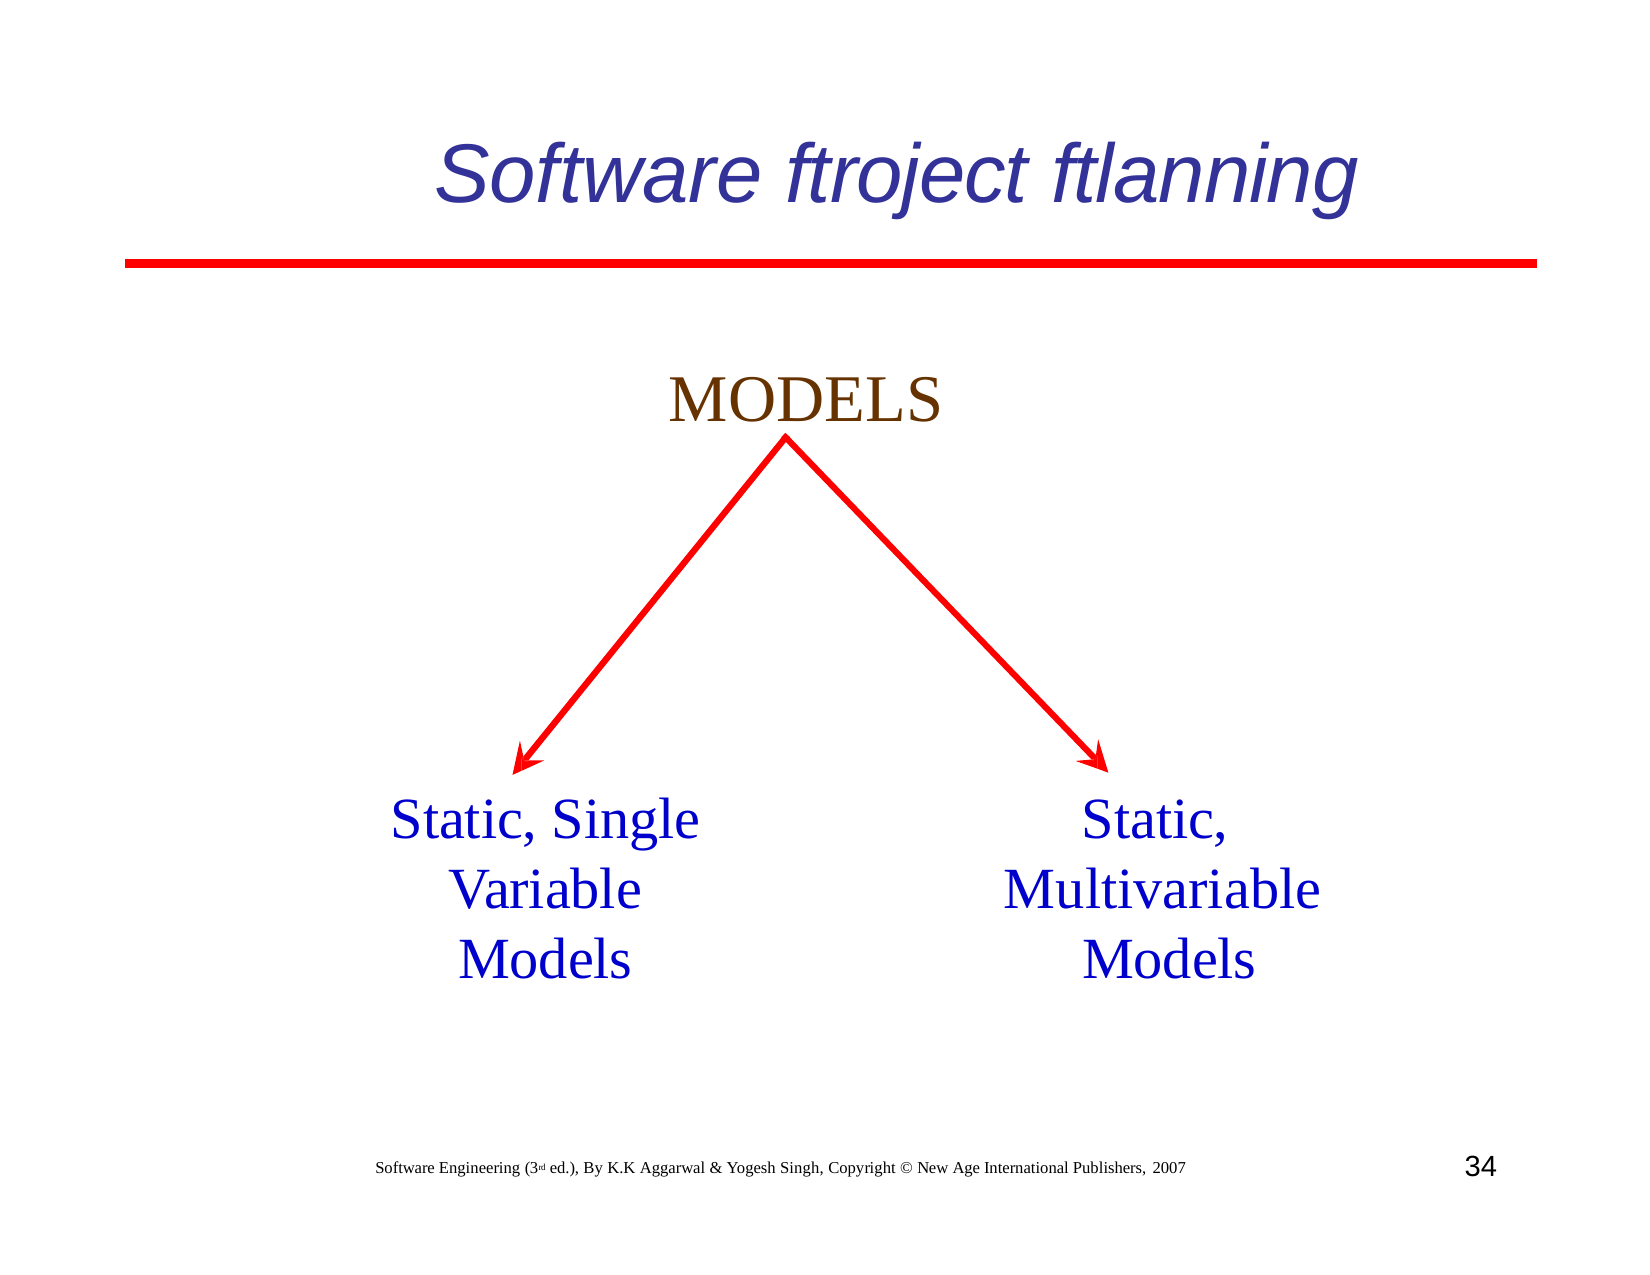

# Software ftroject ftlanning

MODELS

Static, Single  Variable  Models
Static,  Multivariable  Models
34
Software Engineering (3rd  ed.), By K.K Aggarwal & Yogesh Singh, Copyright © New Age International Publishers, 2007